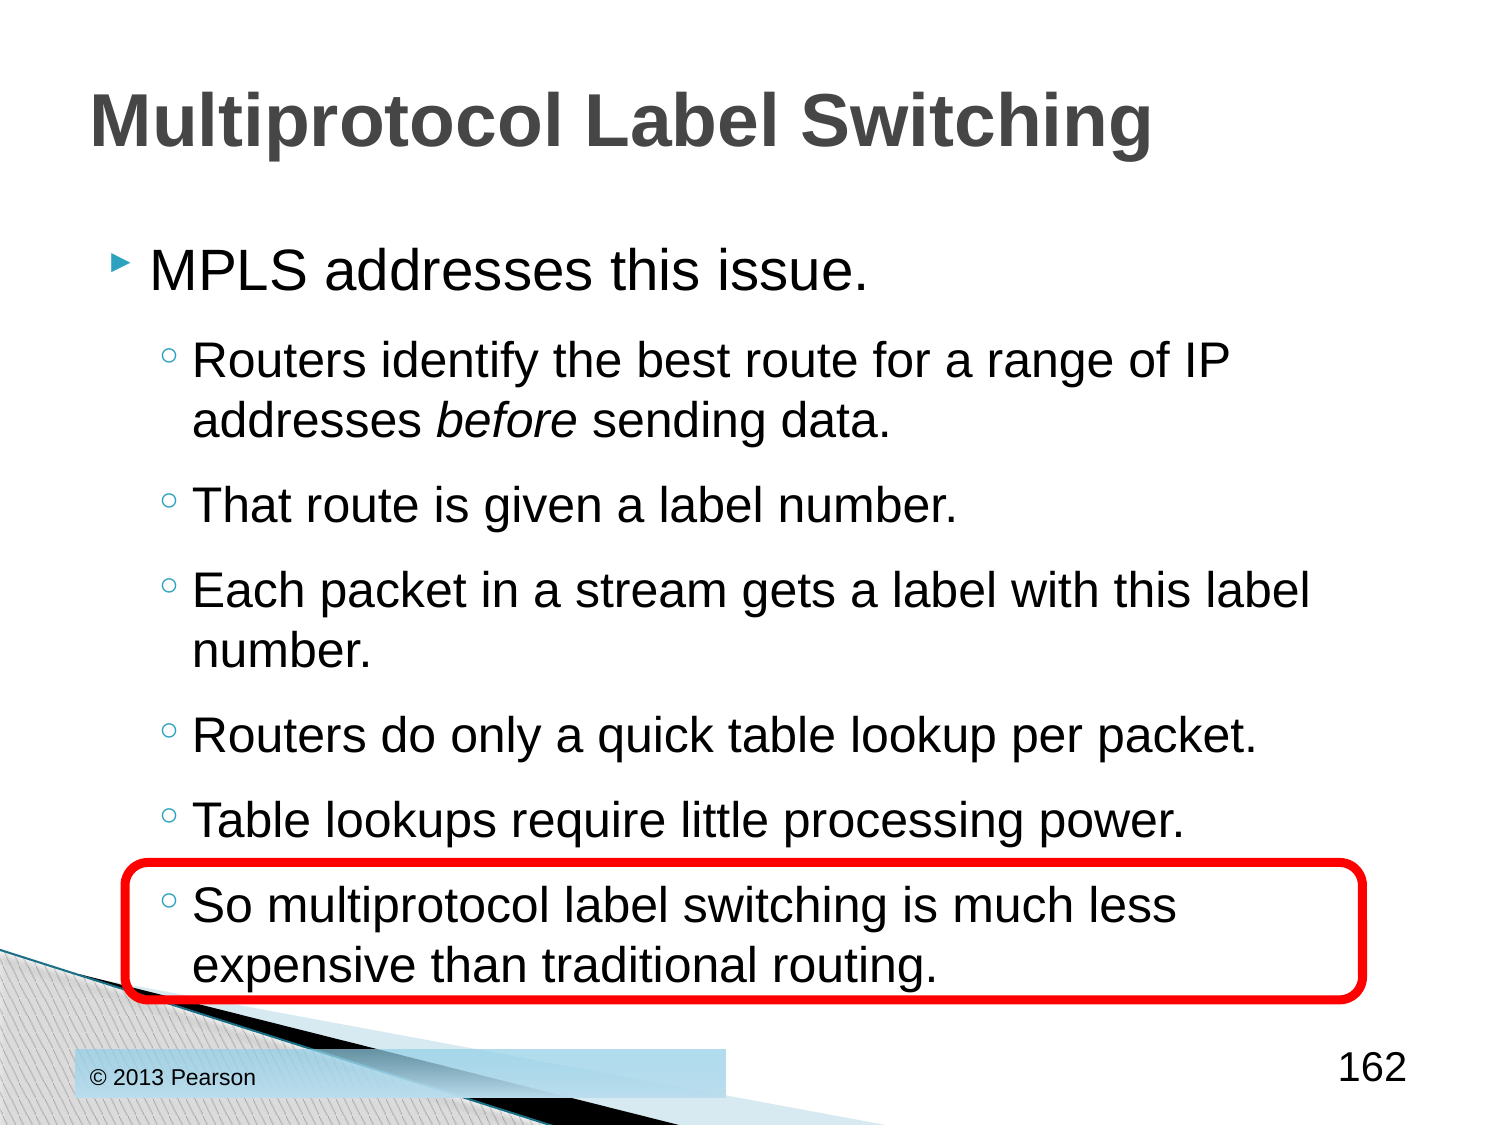

# Multiprotocol Label Switching
MPLS addresses this issue.
Routers identify the best route for a range of IP addresses before sending data.
That route is given a label number.
Each packet in a stream gets a label with this label number.
Routers do only a quick table lookup per packet.
Table lookups require little processing power.
So multiprotocol label switching is much less expensive than traditional routing.

162
© 2013 Pearson